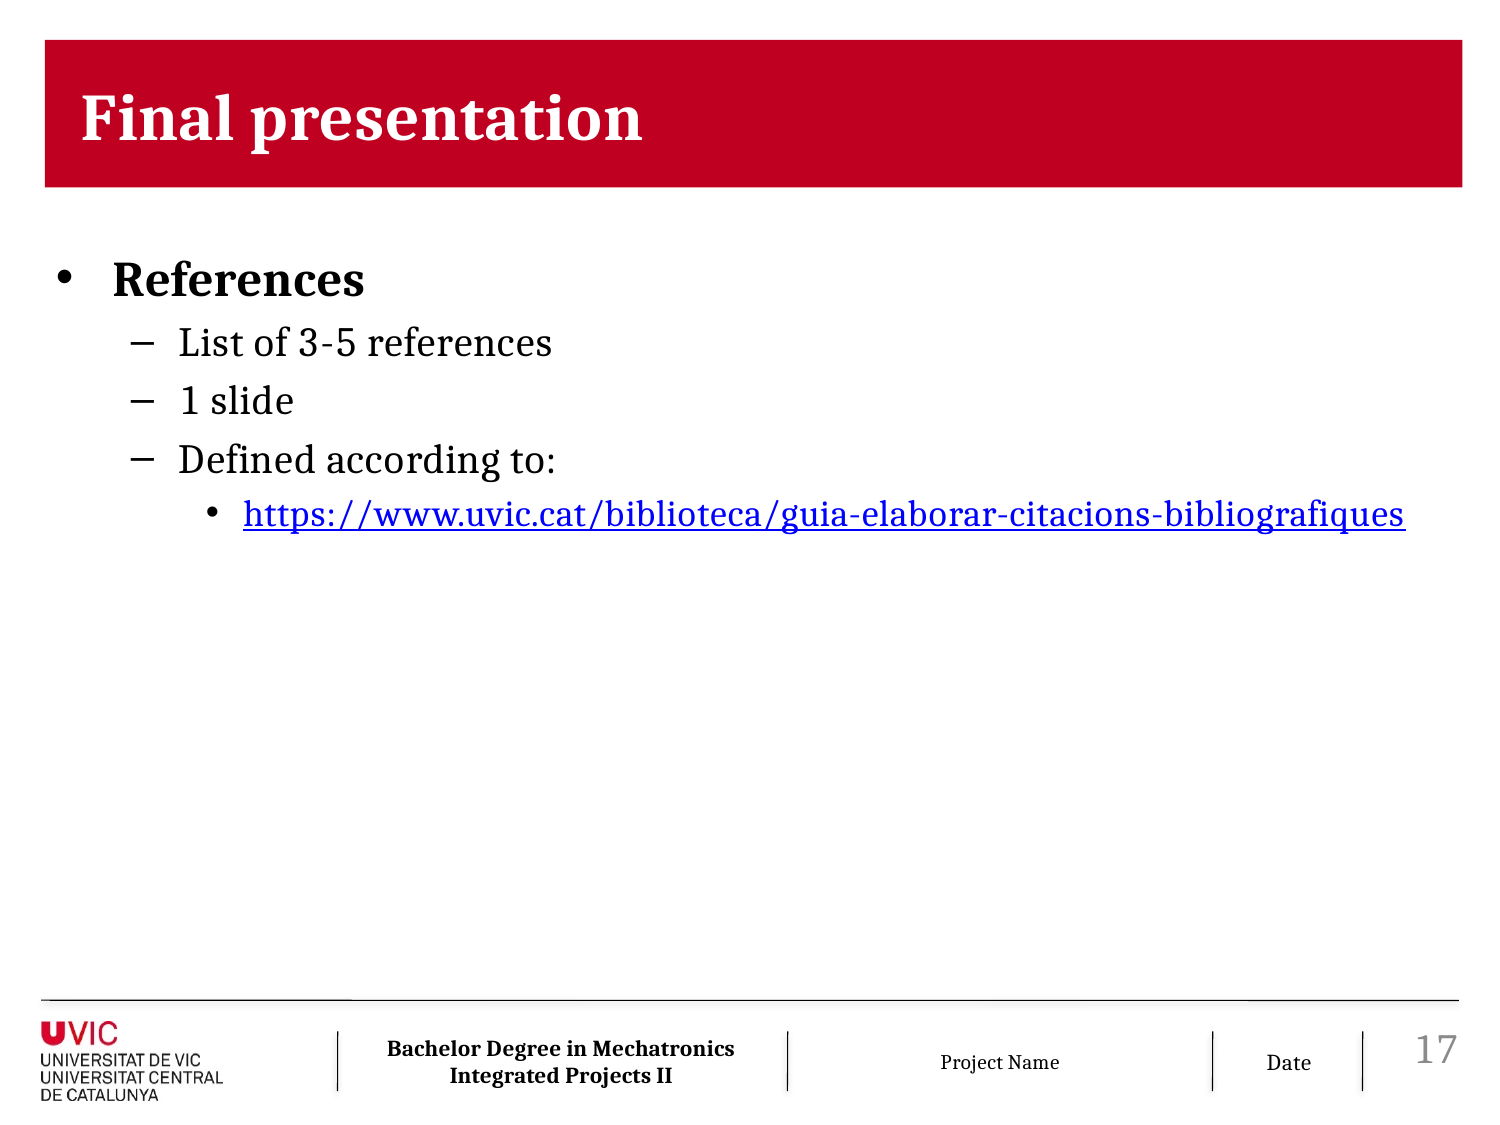

References
List of 3-5 references
1 slide
Defined according to:
https://www.uvic.cat/biblioteca/guia-elaborar-citacions-bibliografiques

17